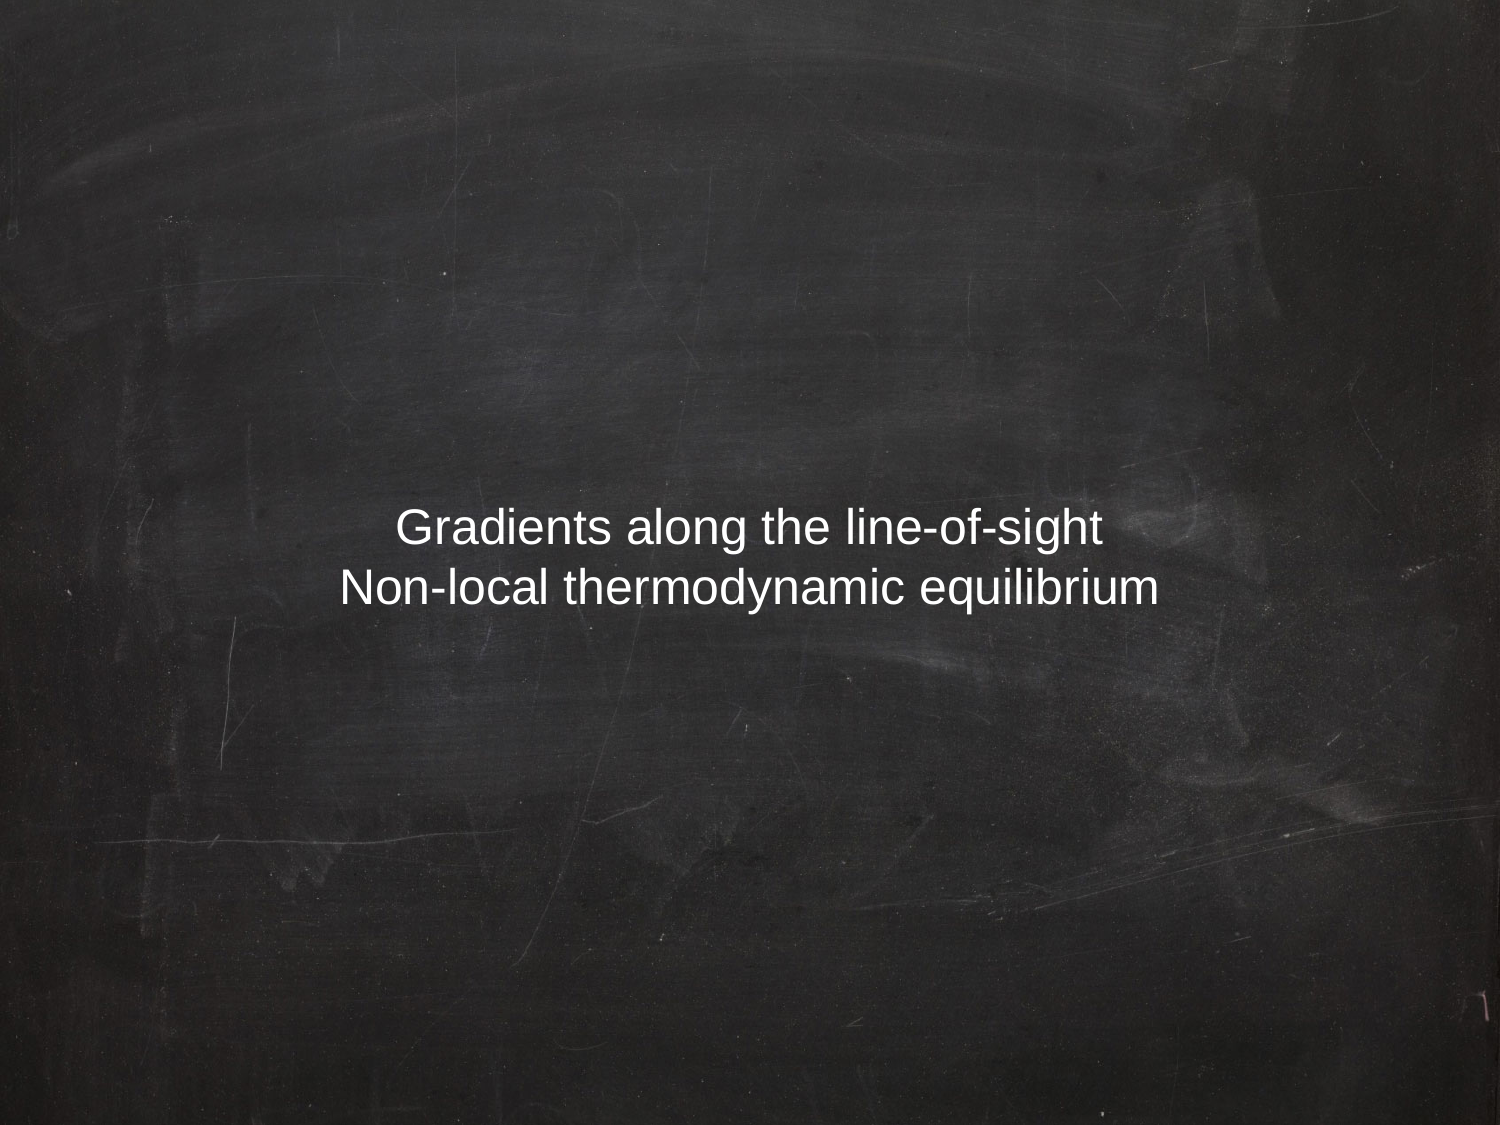

Gradients along the line-of-sight
Non-local thermodynamic equilibrium